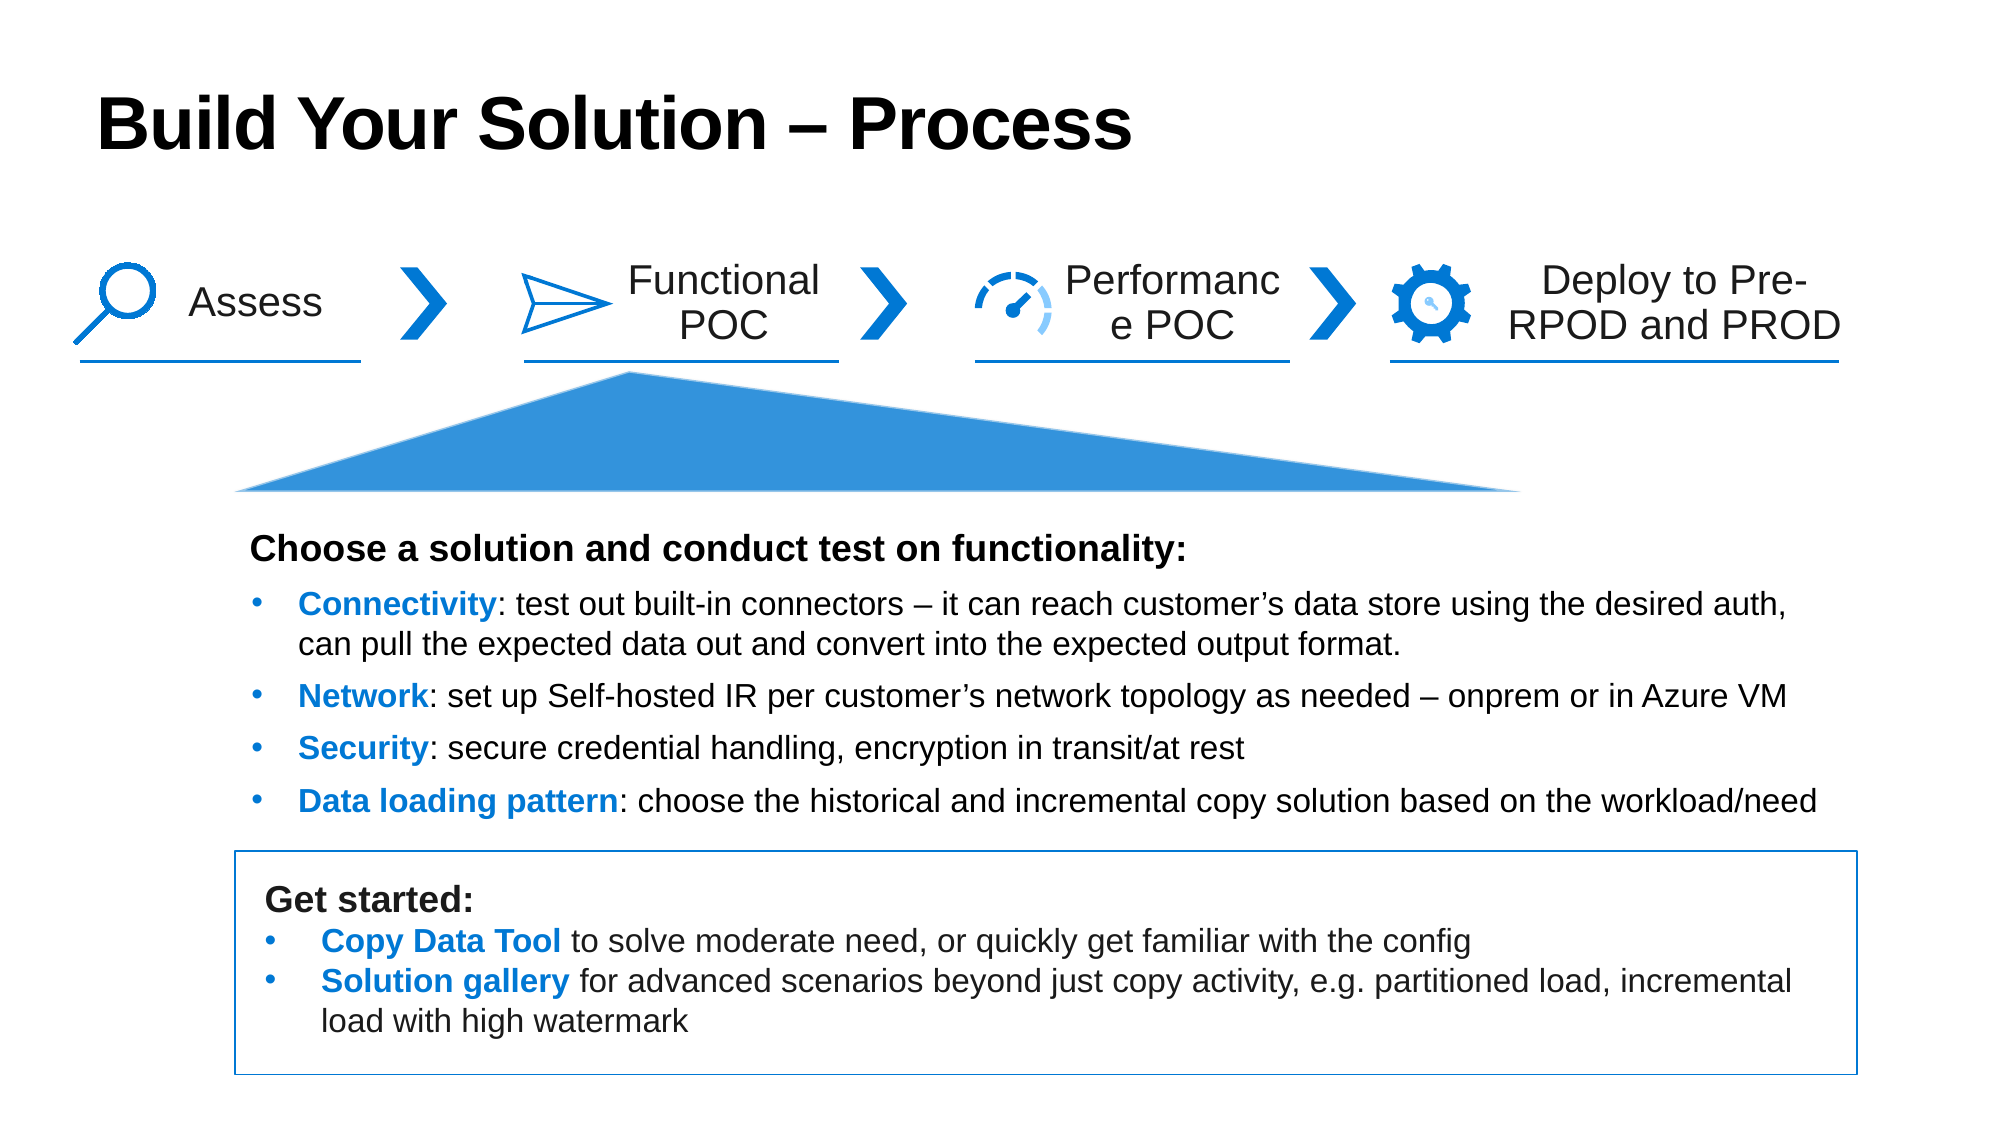

# Build Your Solution – Process
Assess
Functional POC
Performance POC
Deploy to Pre-RPOD and PROD

Choose a solution and conduct test on functionality:
Connectivity: test out built-in connectors – it can reach customer’s data store using the desired auth, can pull the expected data out and convert into the expected output format.
Network: set up Self-hosted IR per customer’s network topology as needed – onprem or in Azure VM
Security: secure credential handling, encryption in transit/at rest
Data loading pattern: choose the historical and incremental copy solution based on the workload/need
Get started:
Copy Data Tool to solve moderate need, or quickly get familiar with the config
Solution gallery for advanced scenarios beyond just copy activity, e.g. partitioned load, incremental load with high watermark